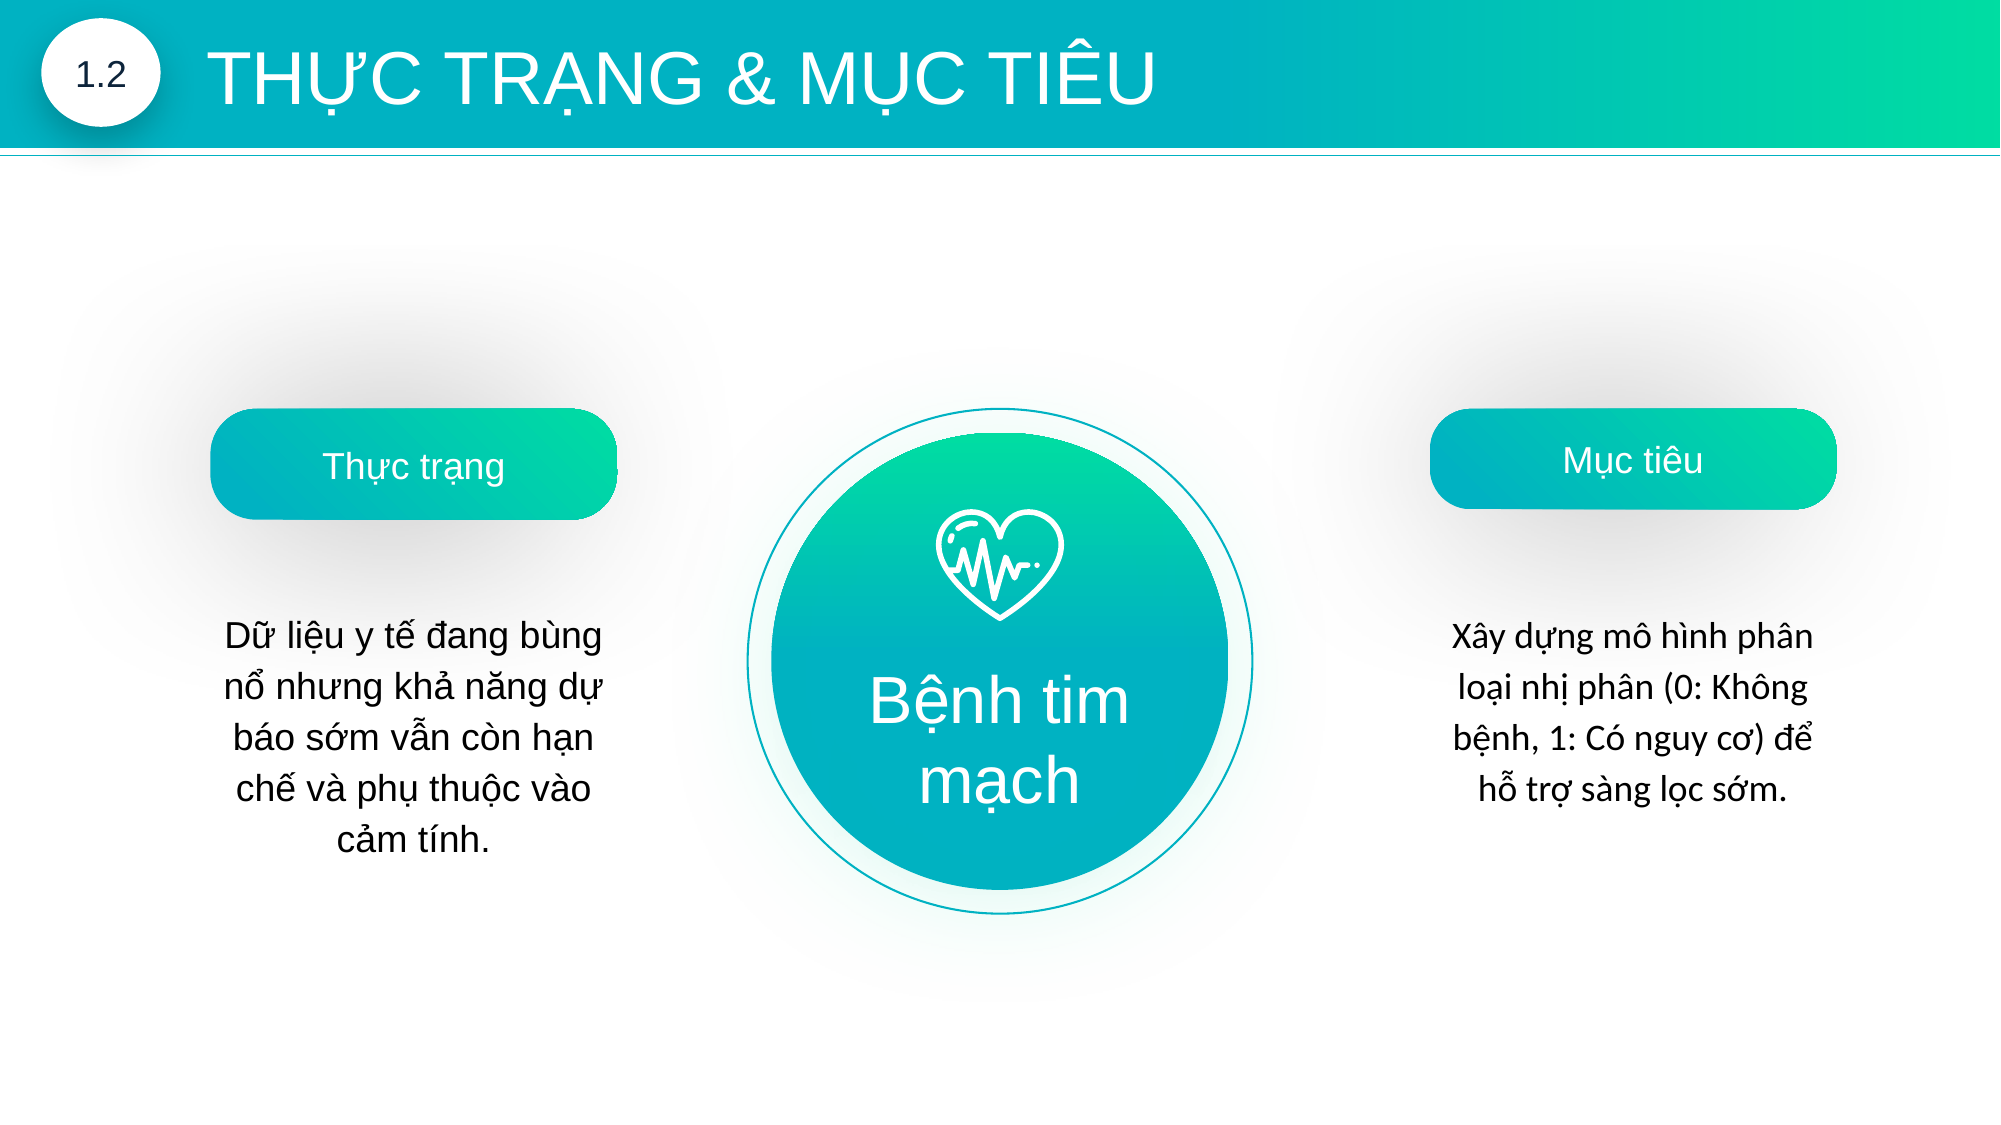

1.2
THỰC TRẠNG & MỤC TIÊU
Thực trạng
Mục tiêu

Dữ liệu y tế đang bùng nổ nhưng khả năng dự báo sớm vẫn còn hạn chế và phụ thuộc vào cảm tính.
Xây dựng mô hình phân loại nhị phân (0: Không bệnh, 1: Có nguy cơ) để hỗ trợ sàng lọc sớm.
Bệnh tim mạch